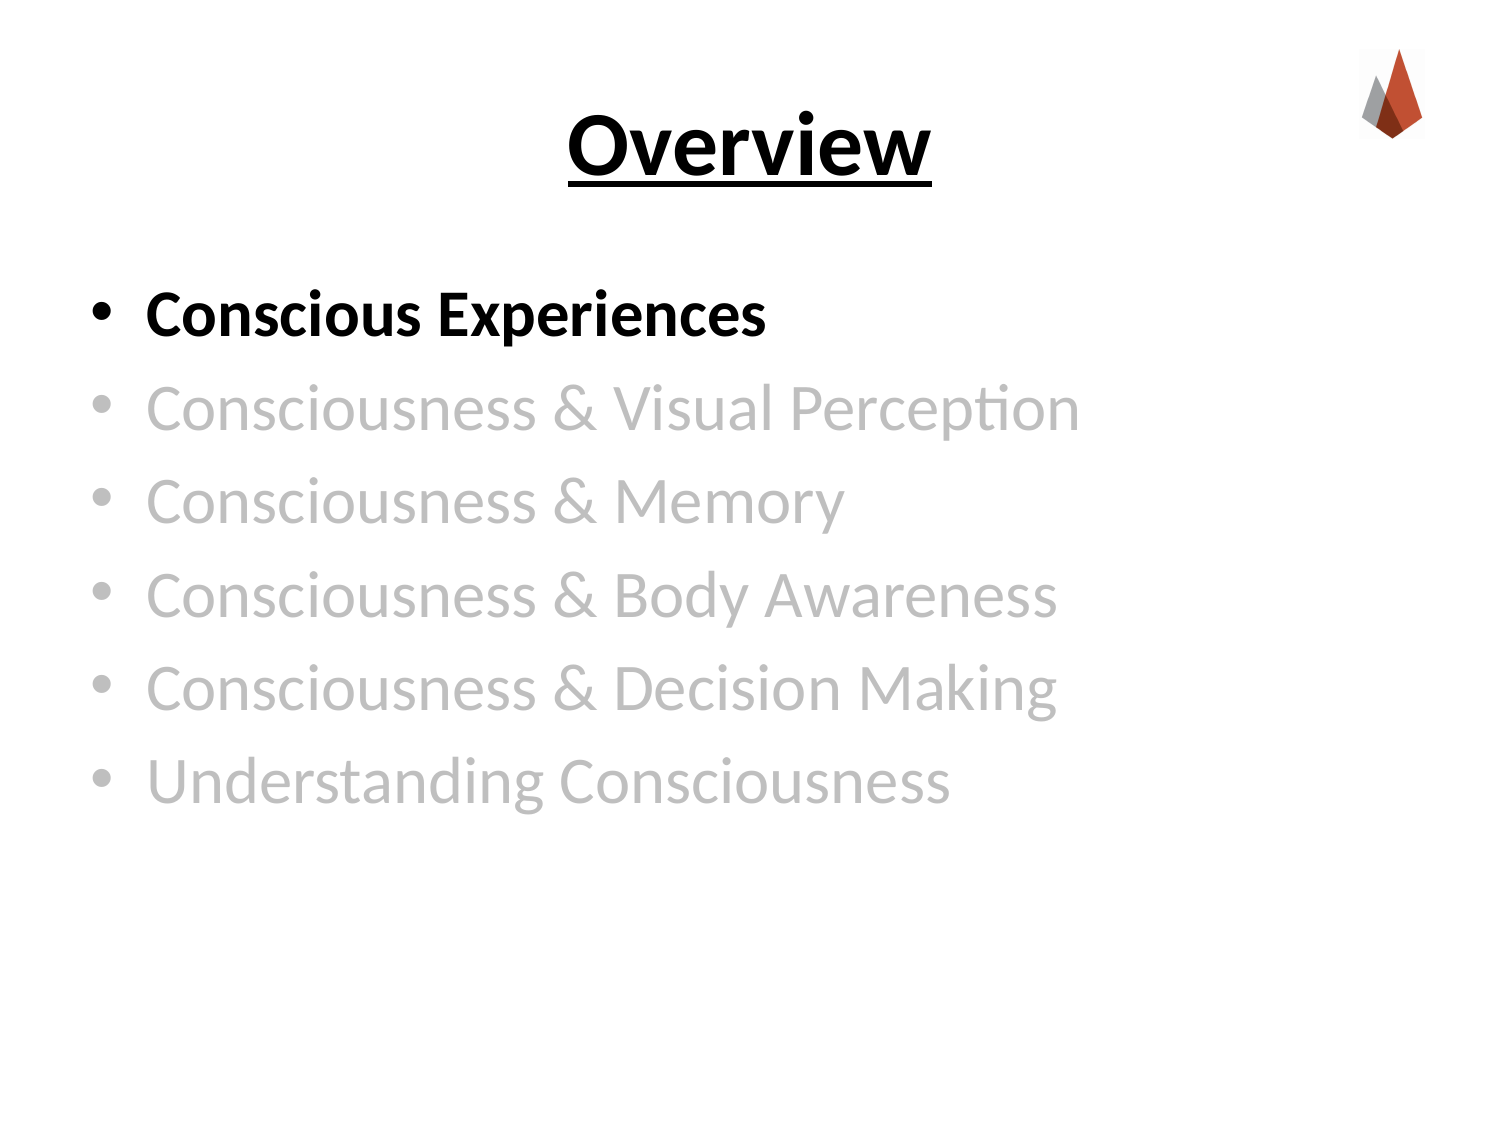

# Overview
Conscious Experiences
Consciousness & Visual Perception
Consciousness & Memory
Consciousness & Body Awareness
Consciousness & Decision Making
Understanding Consciousness